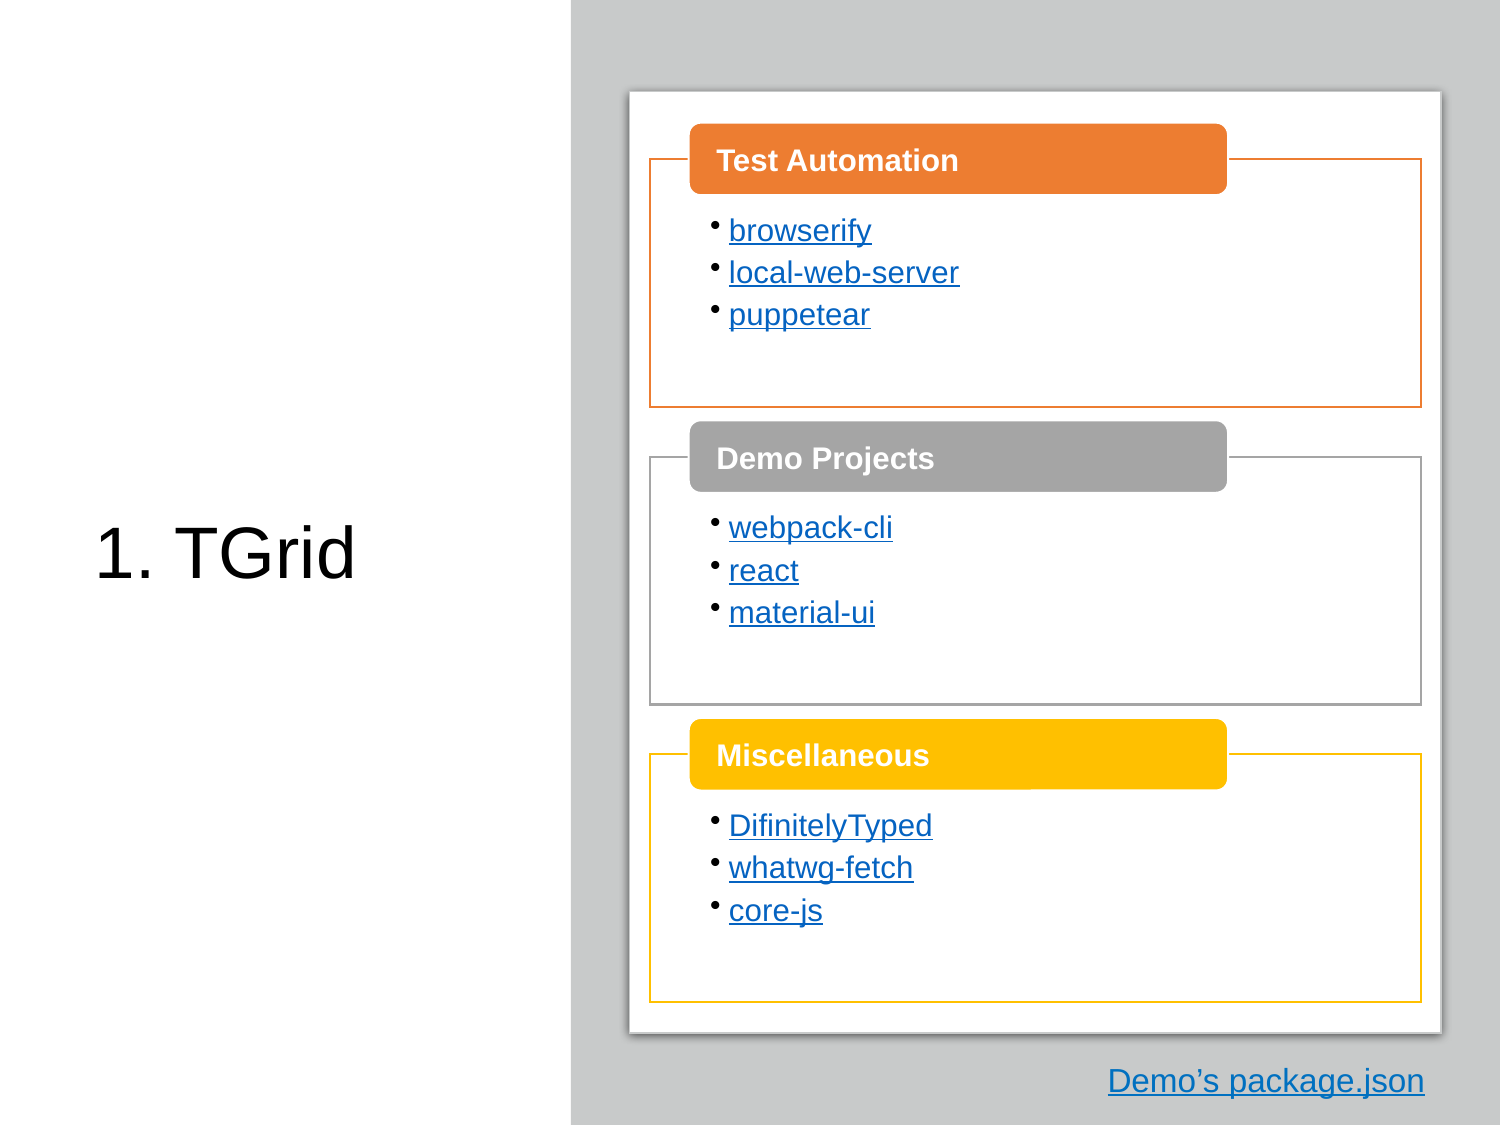

# 1. TGrid
browserify
local-web-server
puppetear
Test Automation
webpack-cli
react
material-ui
Demo Projects
DifinitelyTyped
whatwg-fetch
core-js
Miscellaneous
Demo’s package.json